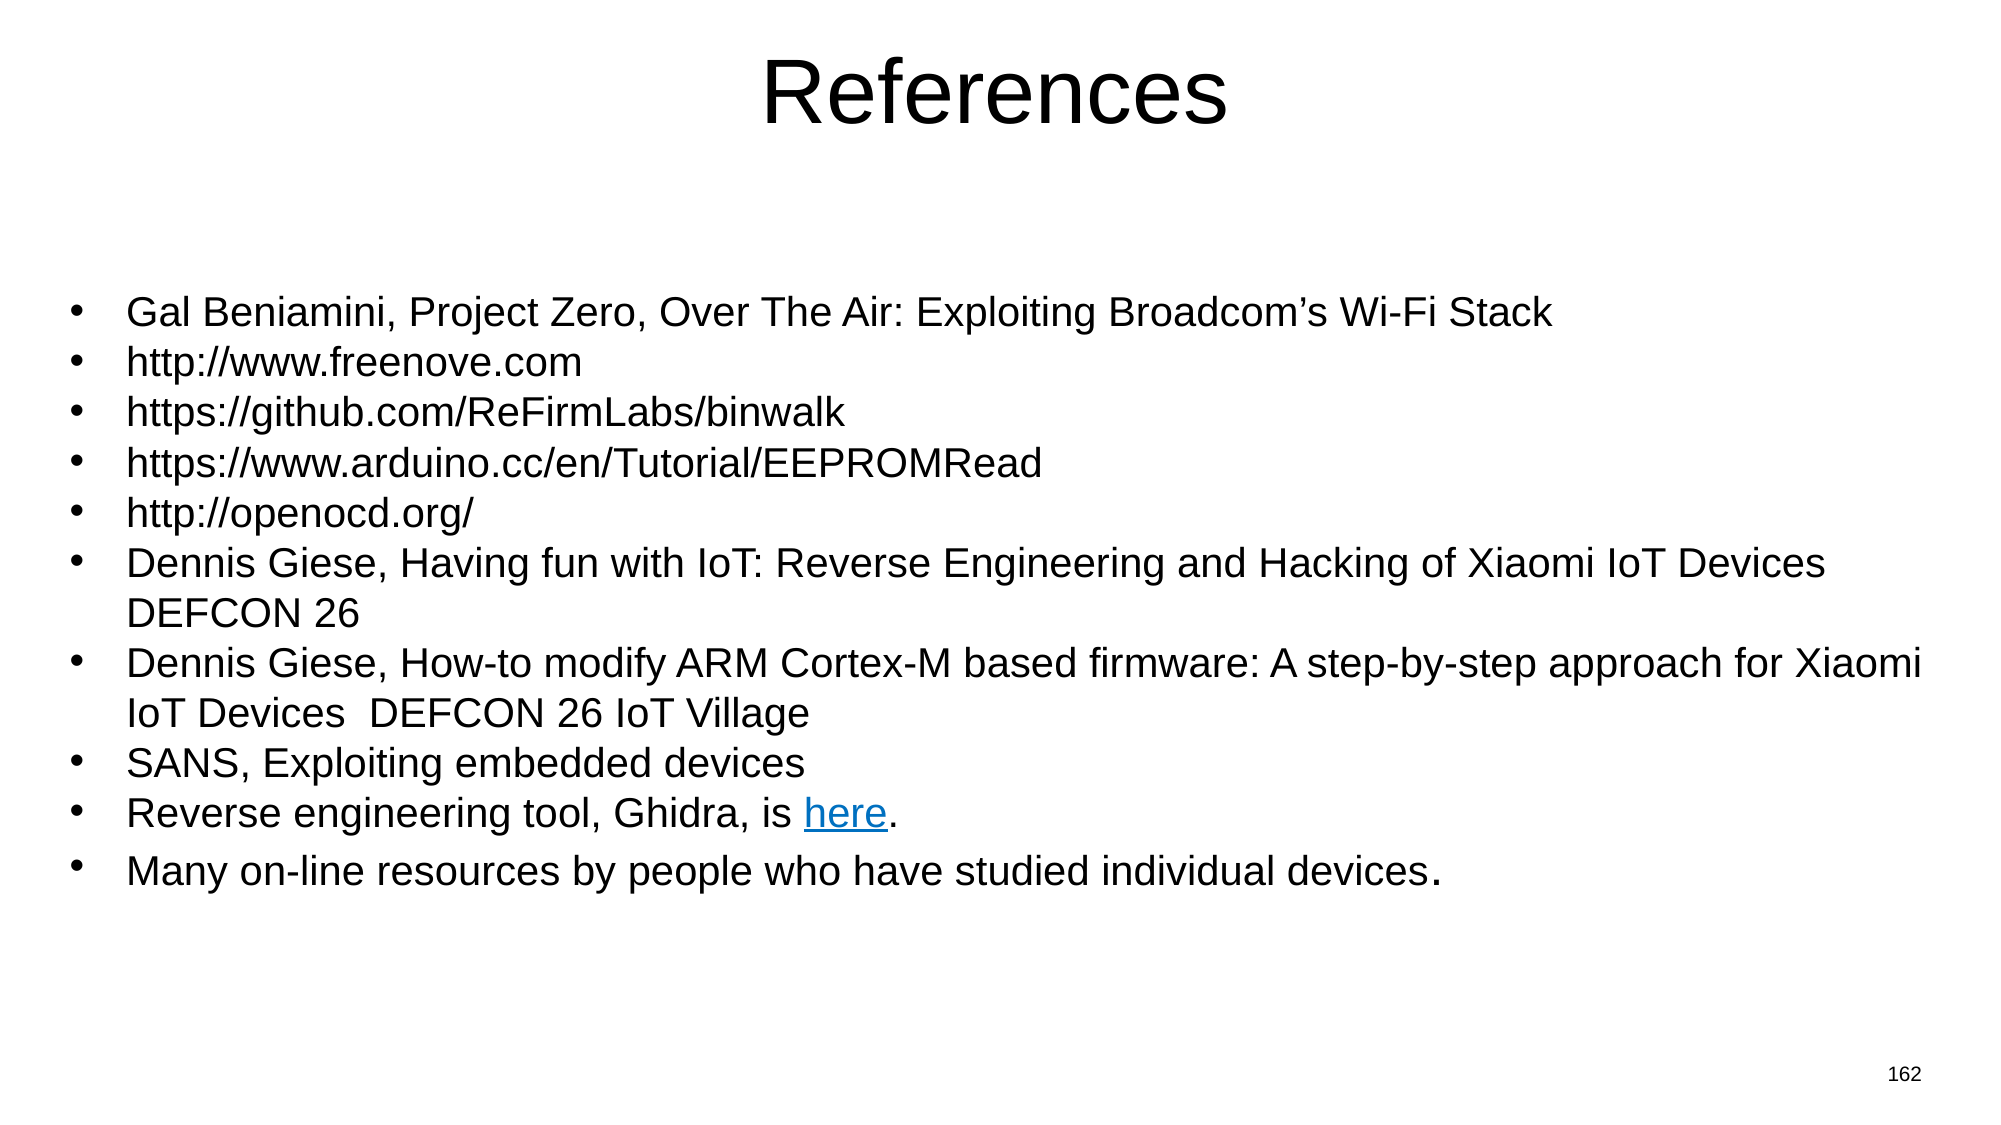

# References
Gal Beniamini, Project Zero, Over The Air: Exploiting Broadcom’s Wi-Fi Stack
http://www.freenove.com
https://github.com/ReFirmLabs/binwalk
https://www.arduino.cc/en/Tutorial/EEPROMRead
http://openocd.org/
Dennis Giese, Having fun with IoT: Reverse Engineering and Hacking of Xiaomi IoT Devices DEFCON 26
Dennis Giese, How-to modify ARM Cortex-M based firmware: A step-by-step approach for Xiaomi IoT Devices  DEFCON 26 IoT Village
SANS, Exploiting embedded devices
Reverse engineering tool, Ghidra, is here.
Many on-line resources by people who have studied individual devices.
162